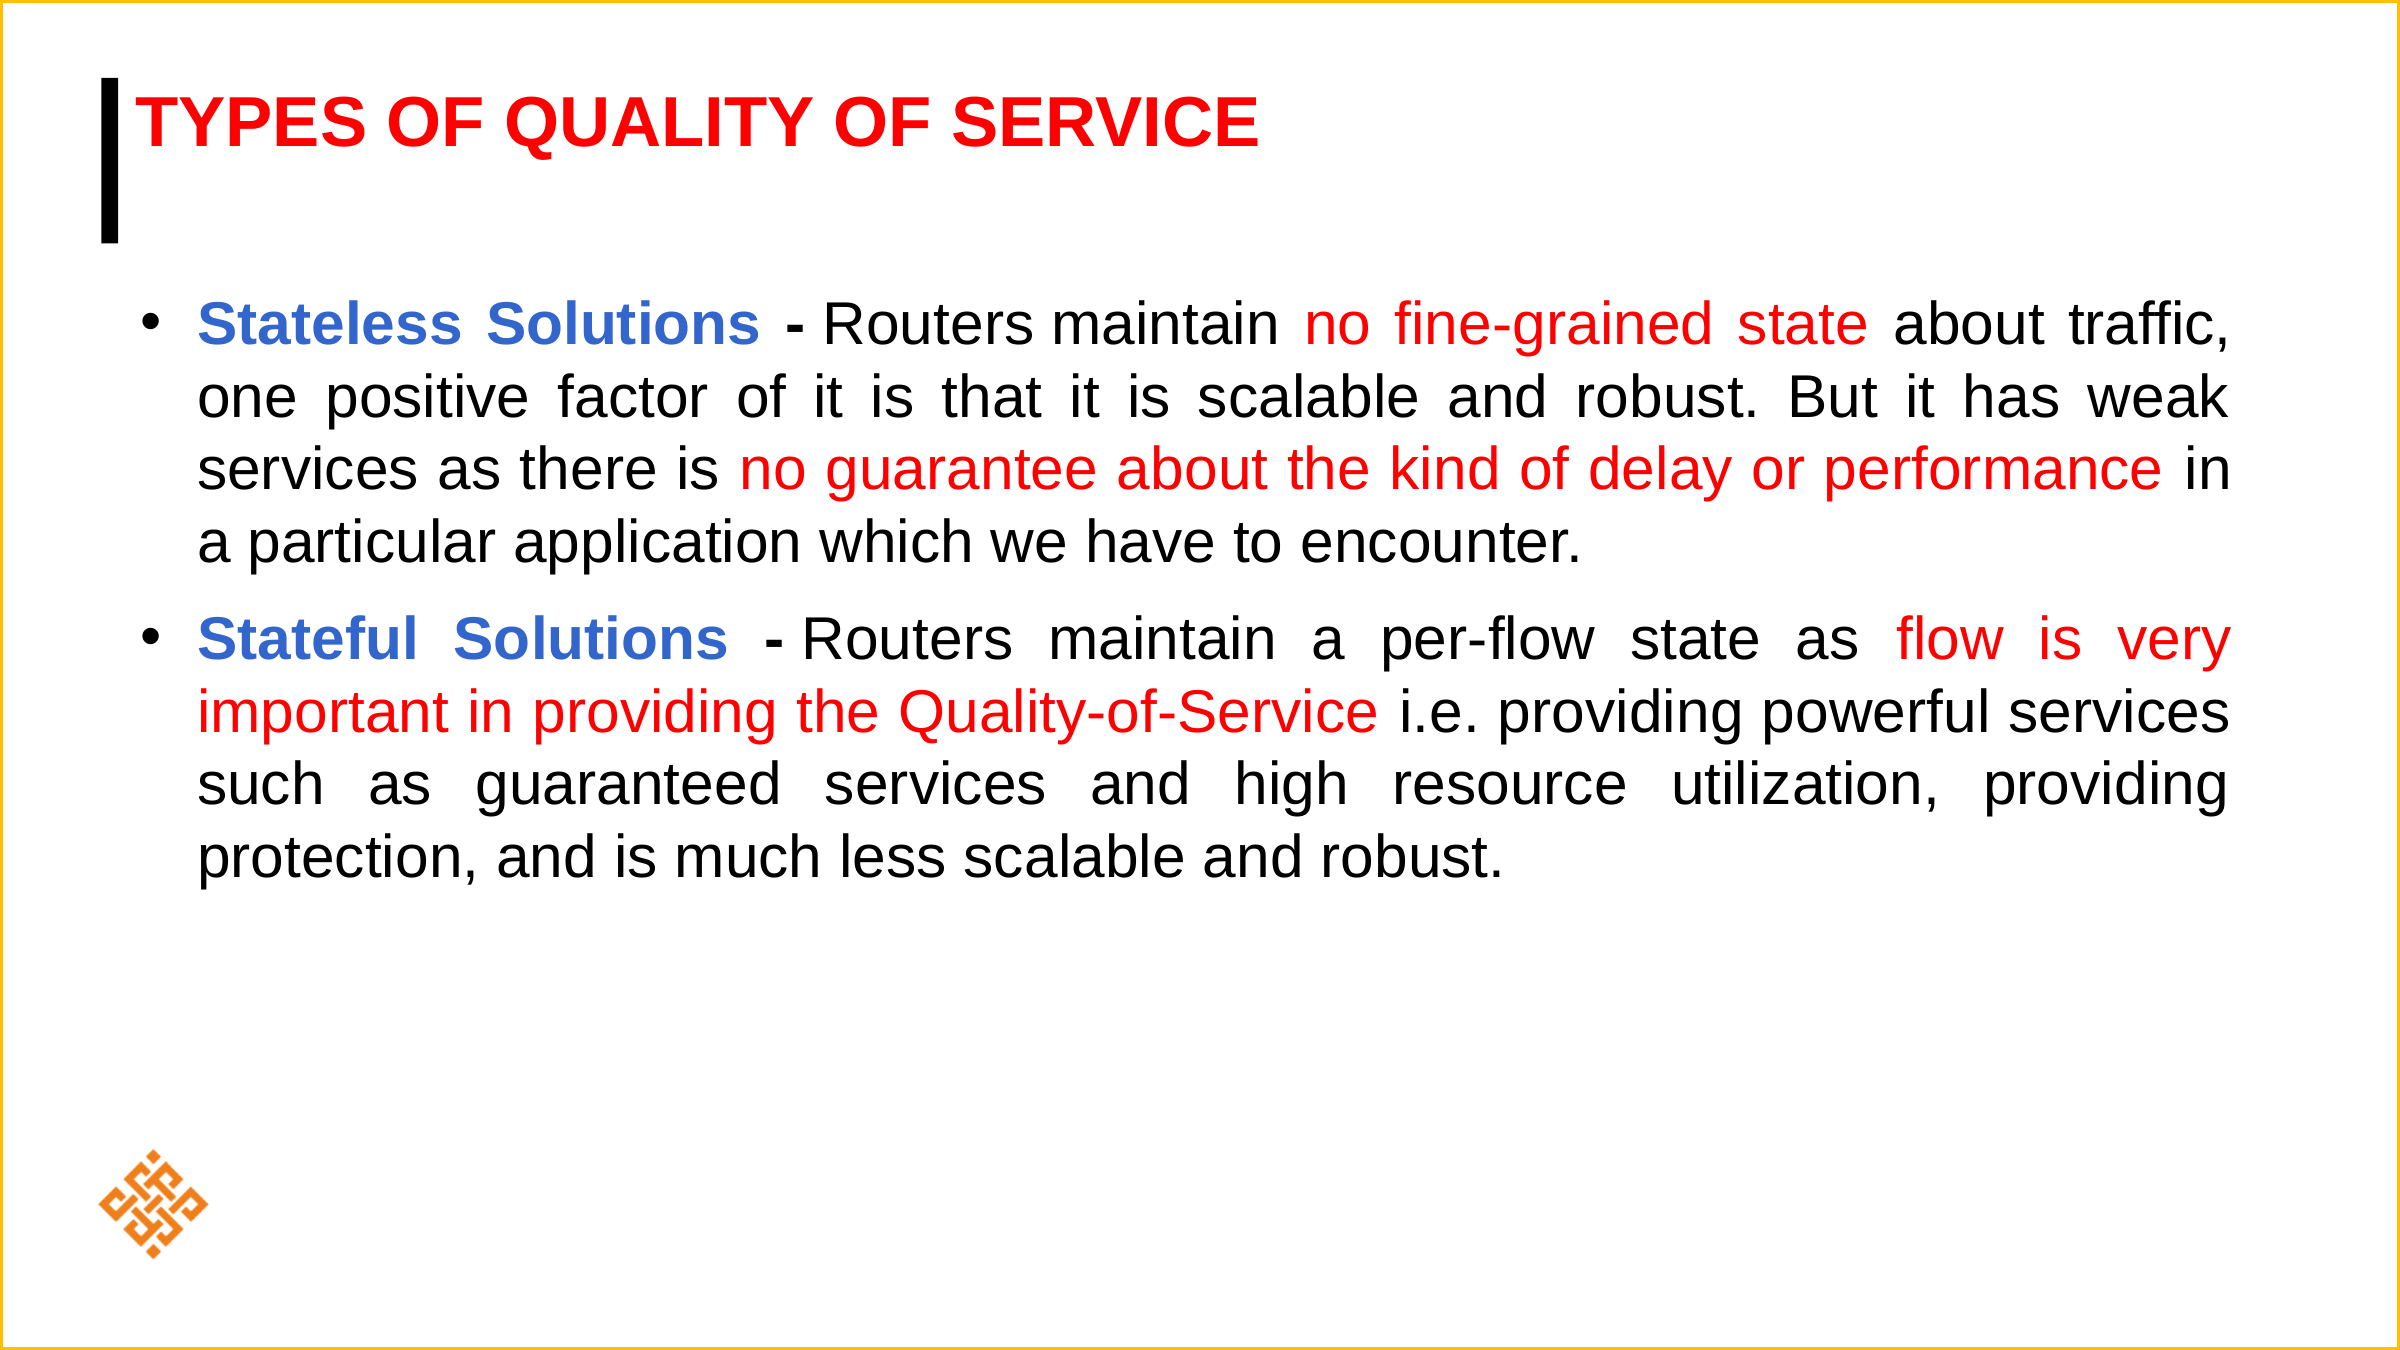

# Types of Quality of Service
Stateless Solutions - Routers maintain no fine-grained state about traffic, one positive factor of it is that it is scalable and robust. But it has weak services as there is no guarantee about the kind of delay or performance in a particular application which we have to encounter.
Stateful Solutions - Routers maintain a per-flow state as flow is very important in providing the Quality-of-Service i.e. providing powerful services such as guaranteed services and high resource utilization, providing protection, and is much less scalable and robust.